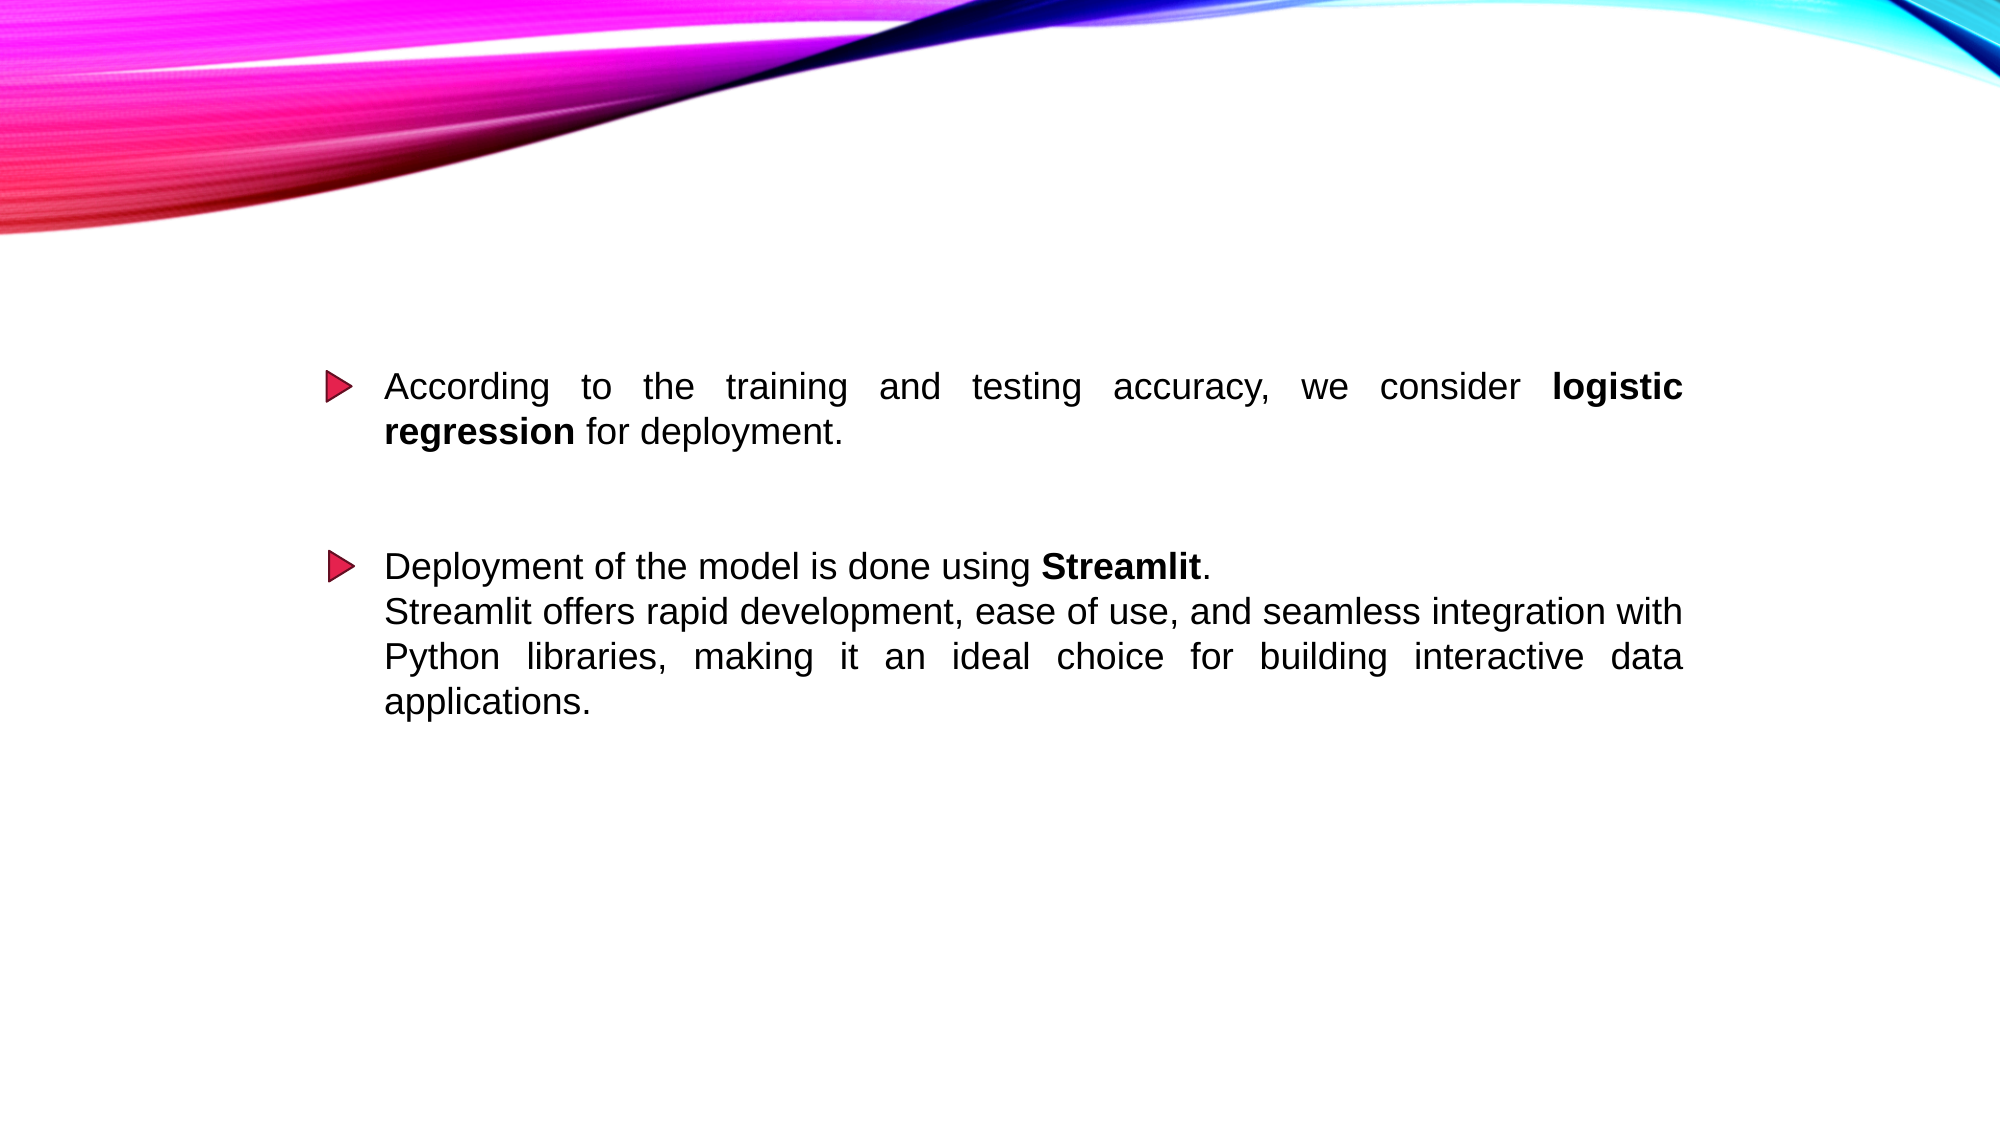

According to the training and testing accuracy, we consider logistic regression for deployment.

Deployment of the model is done using Streamlit.
Streamlit offers rapid development, ease of use, and seamless integration with Python libraries, making it an ideal choice for building interactive data applications.